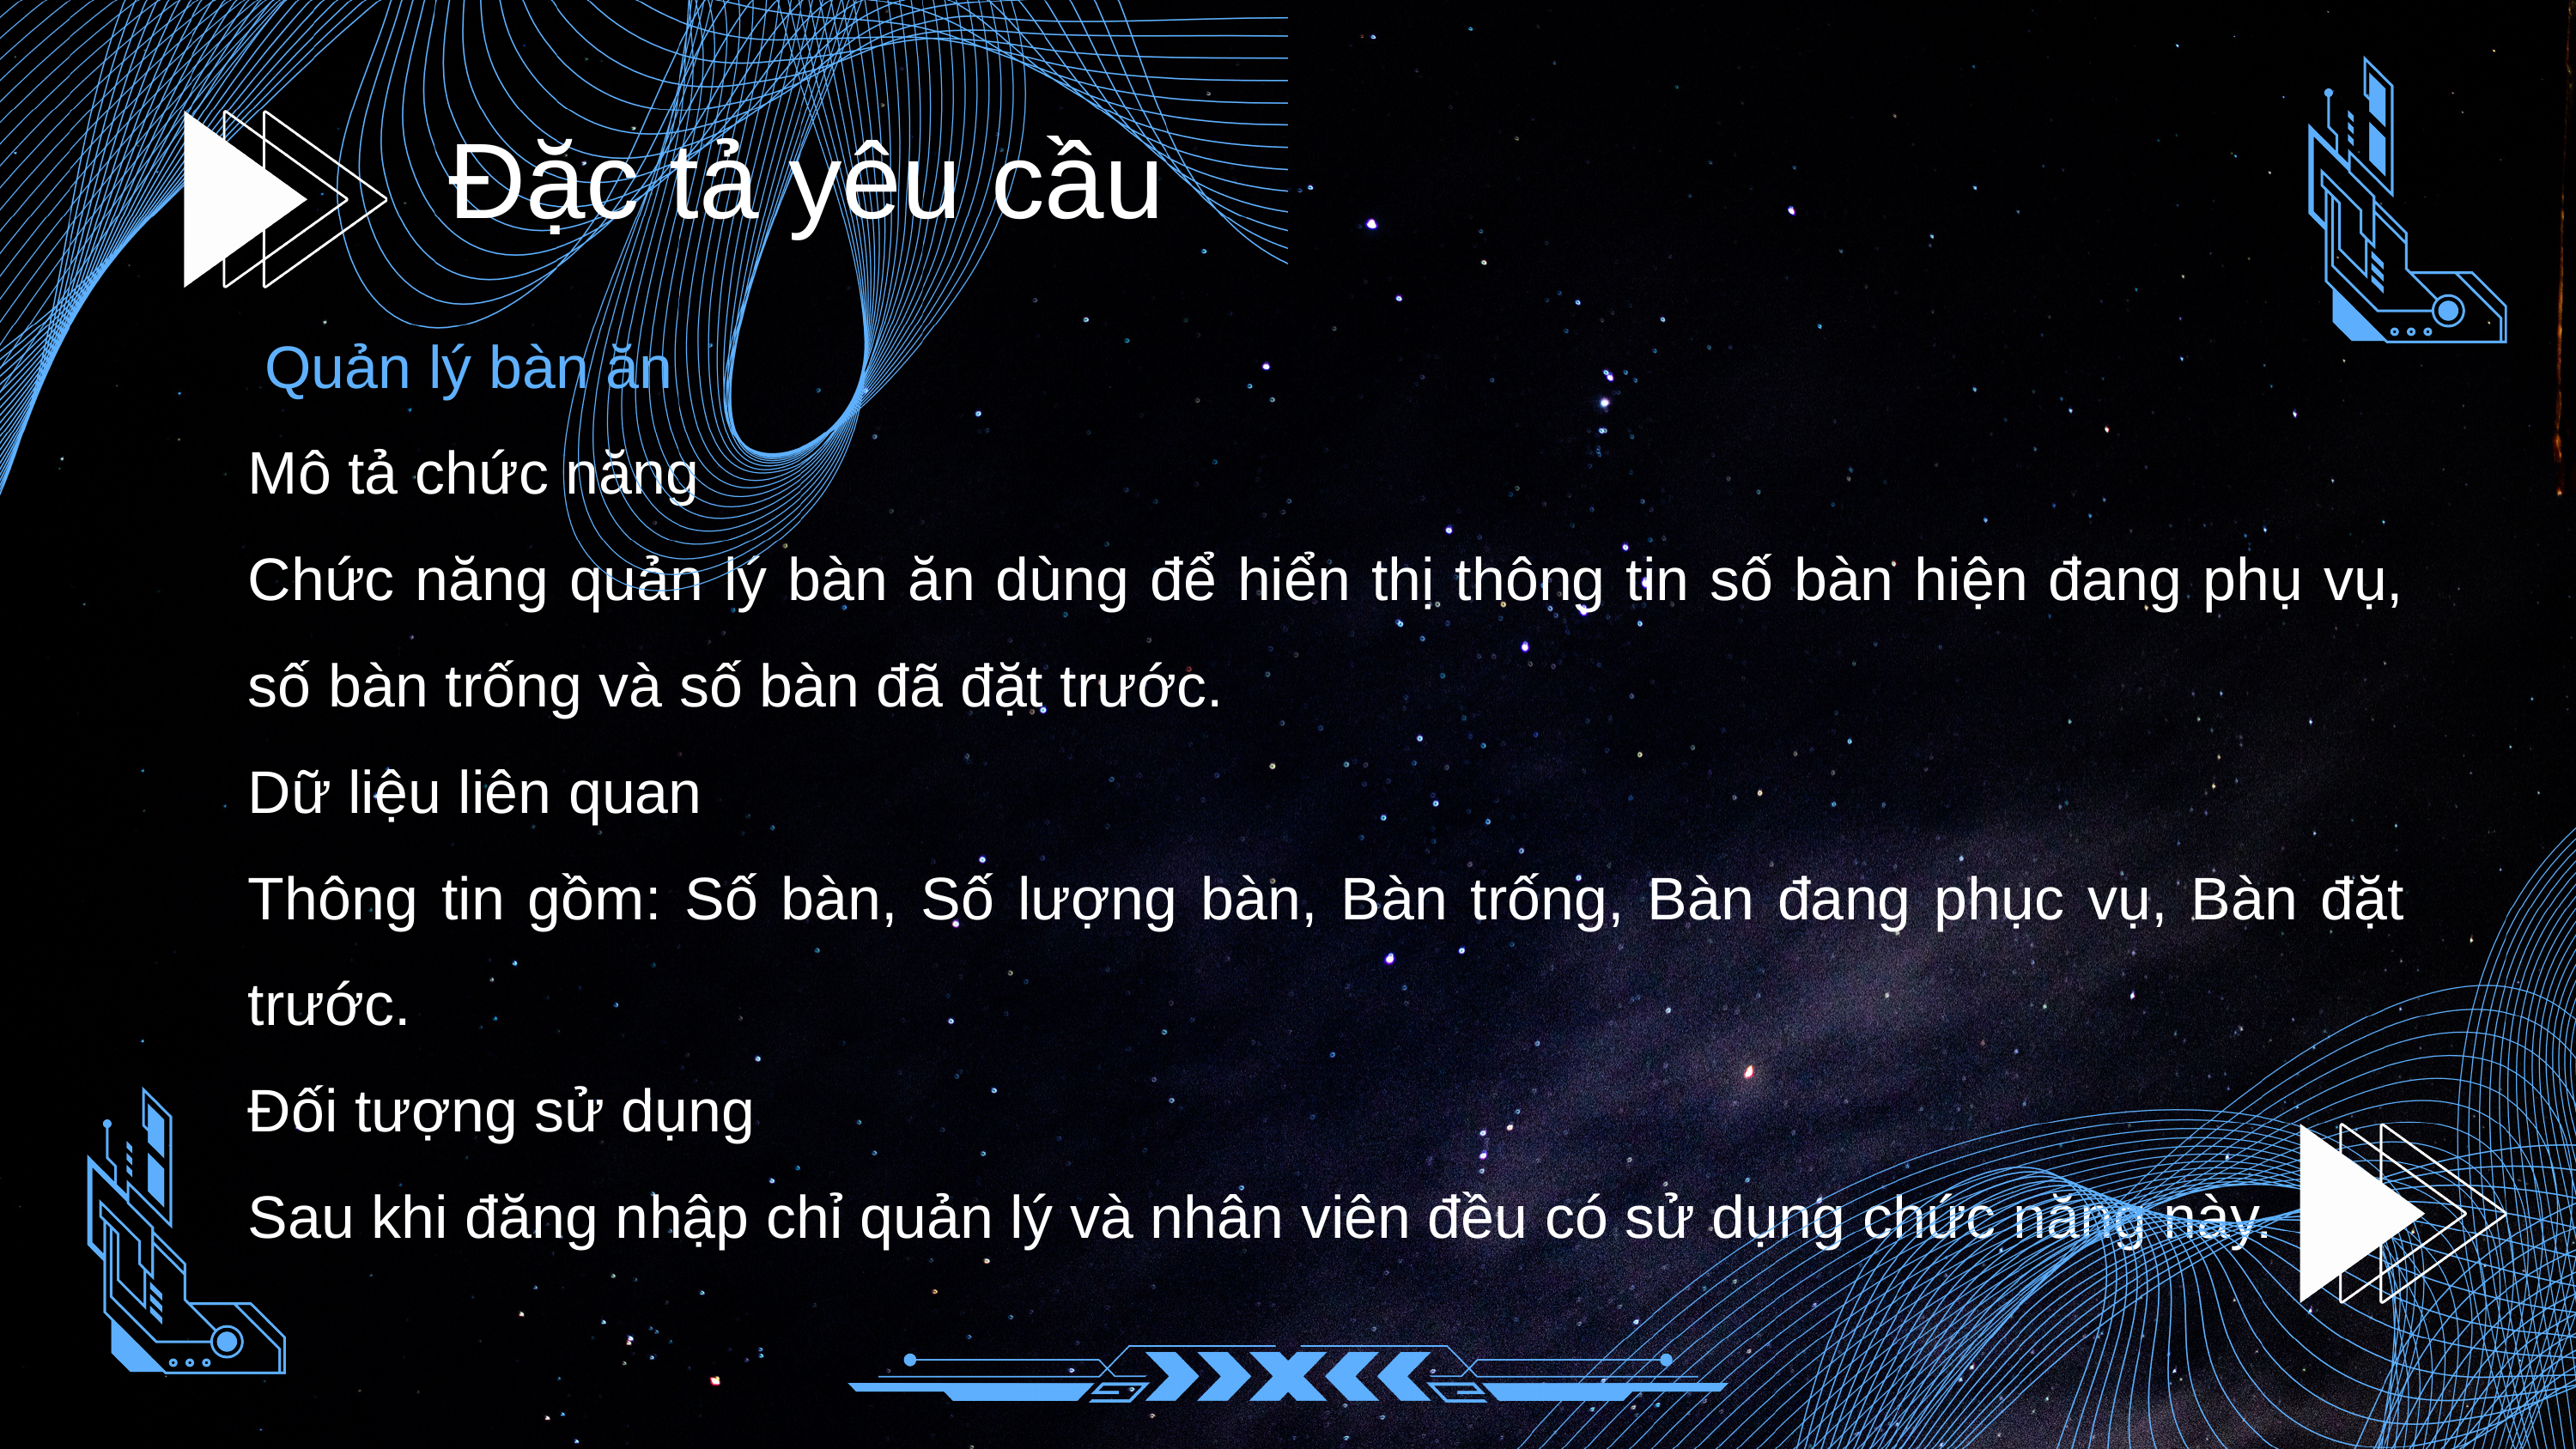

Đặc tả yêu cầu
 Quản lý bàn ăn
Mô tả chức năng
Chức năng quản lý bàn ăn dùng để hiển thị thông tin số bàn hiện đang phụ vụ, số bàn trống và số bàn đã đặt trước.
Dữ liệu liên quan
Thông tin gồm: Số bàn, Số lượng bàn, Bàn trống, Bàn đang phục vụ, Bàn đặt trước.
Đối tượng sử dụng
Sau khi đăng nhập chỉ quản lý và nhân viên đều có sử dụng chức năng này.